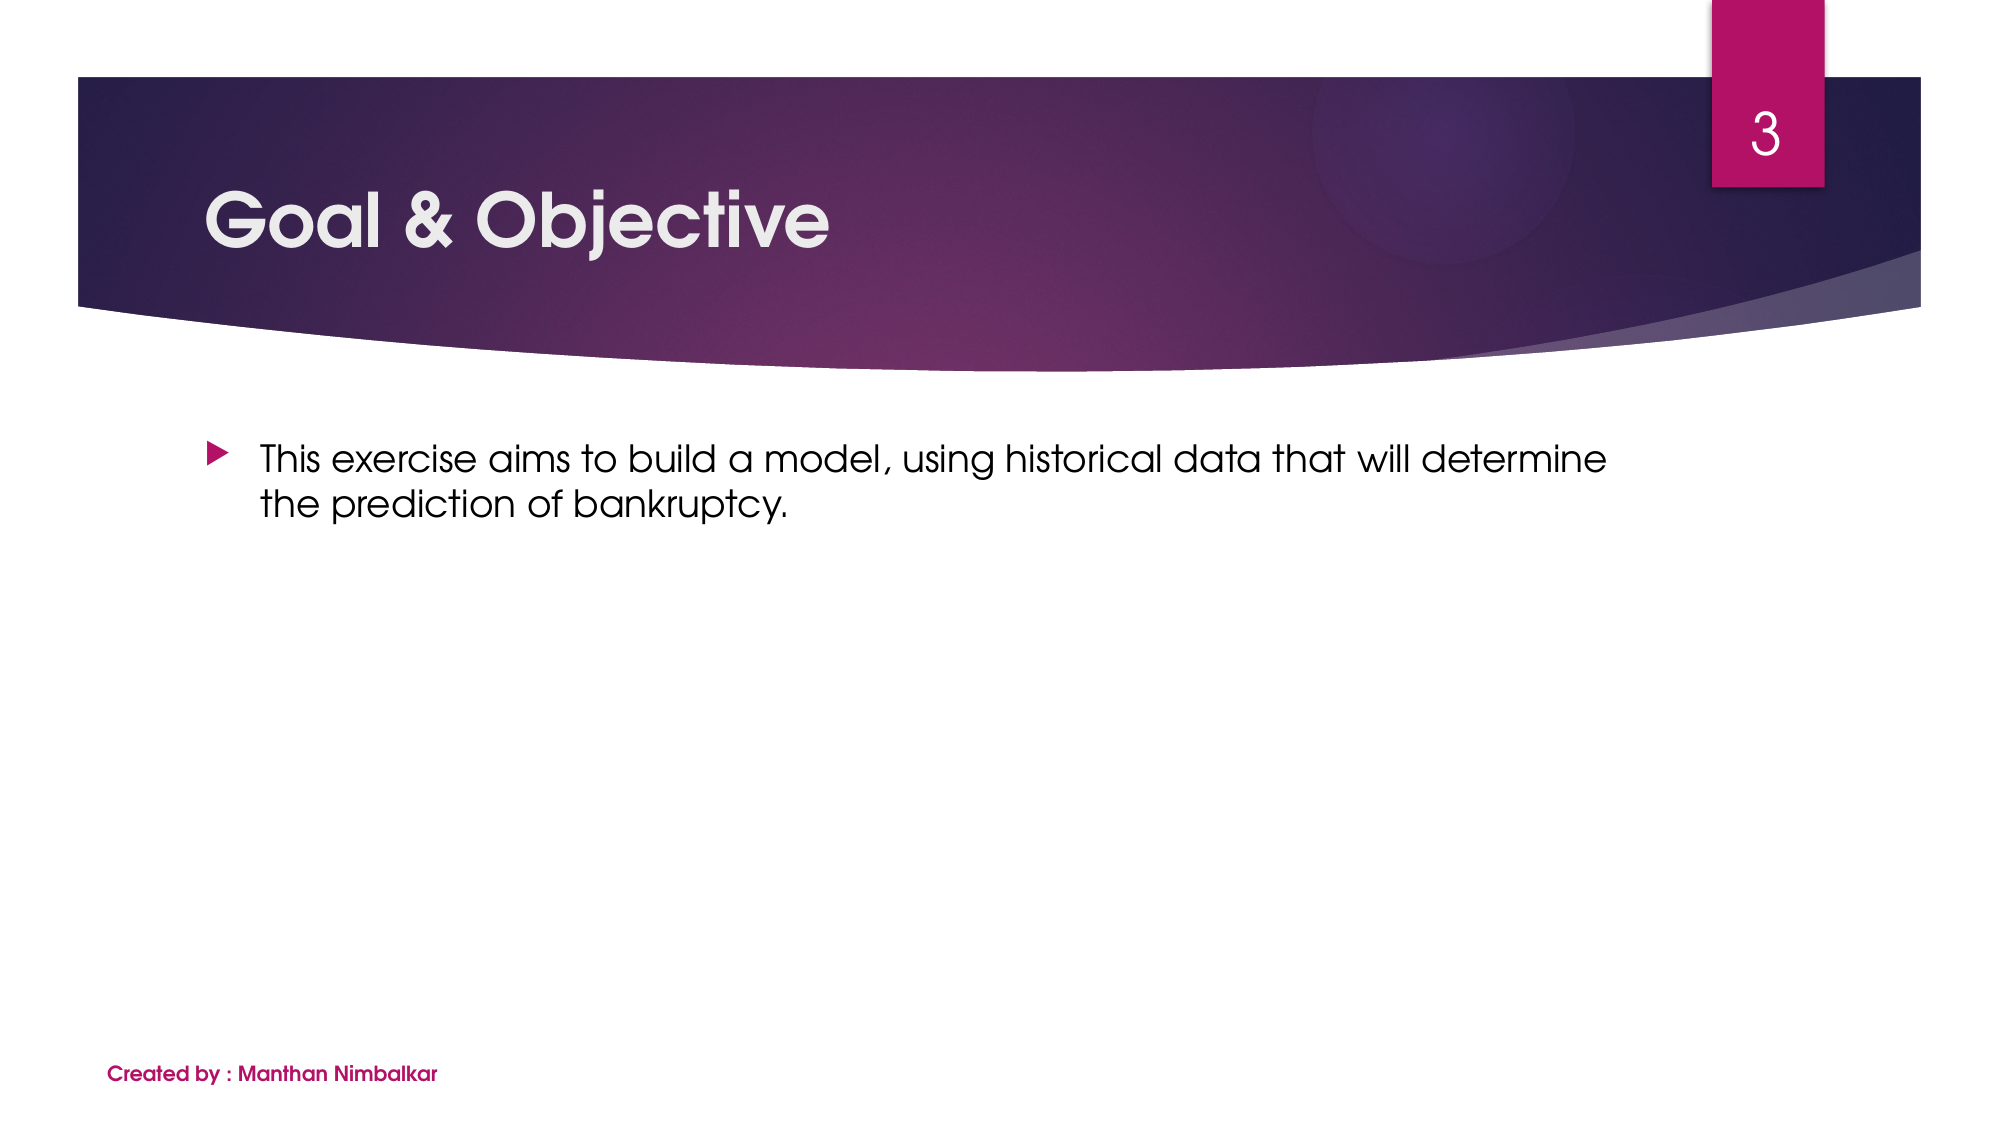

3
# Goal & Objective
This exercise aims to build a model, using historical data that will determine the prediction of bankruptcy.

Created by : Manthan Nimbalkar